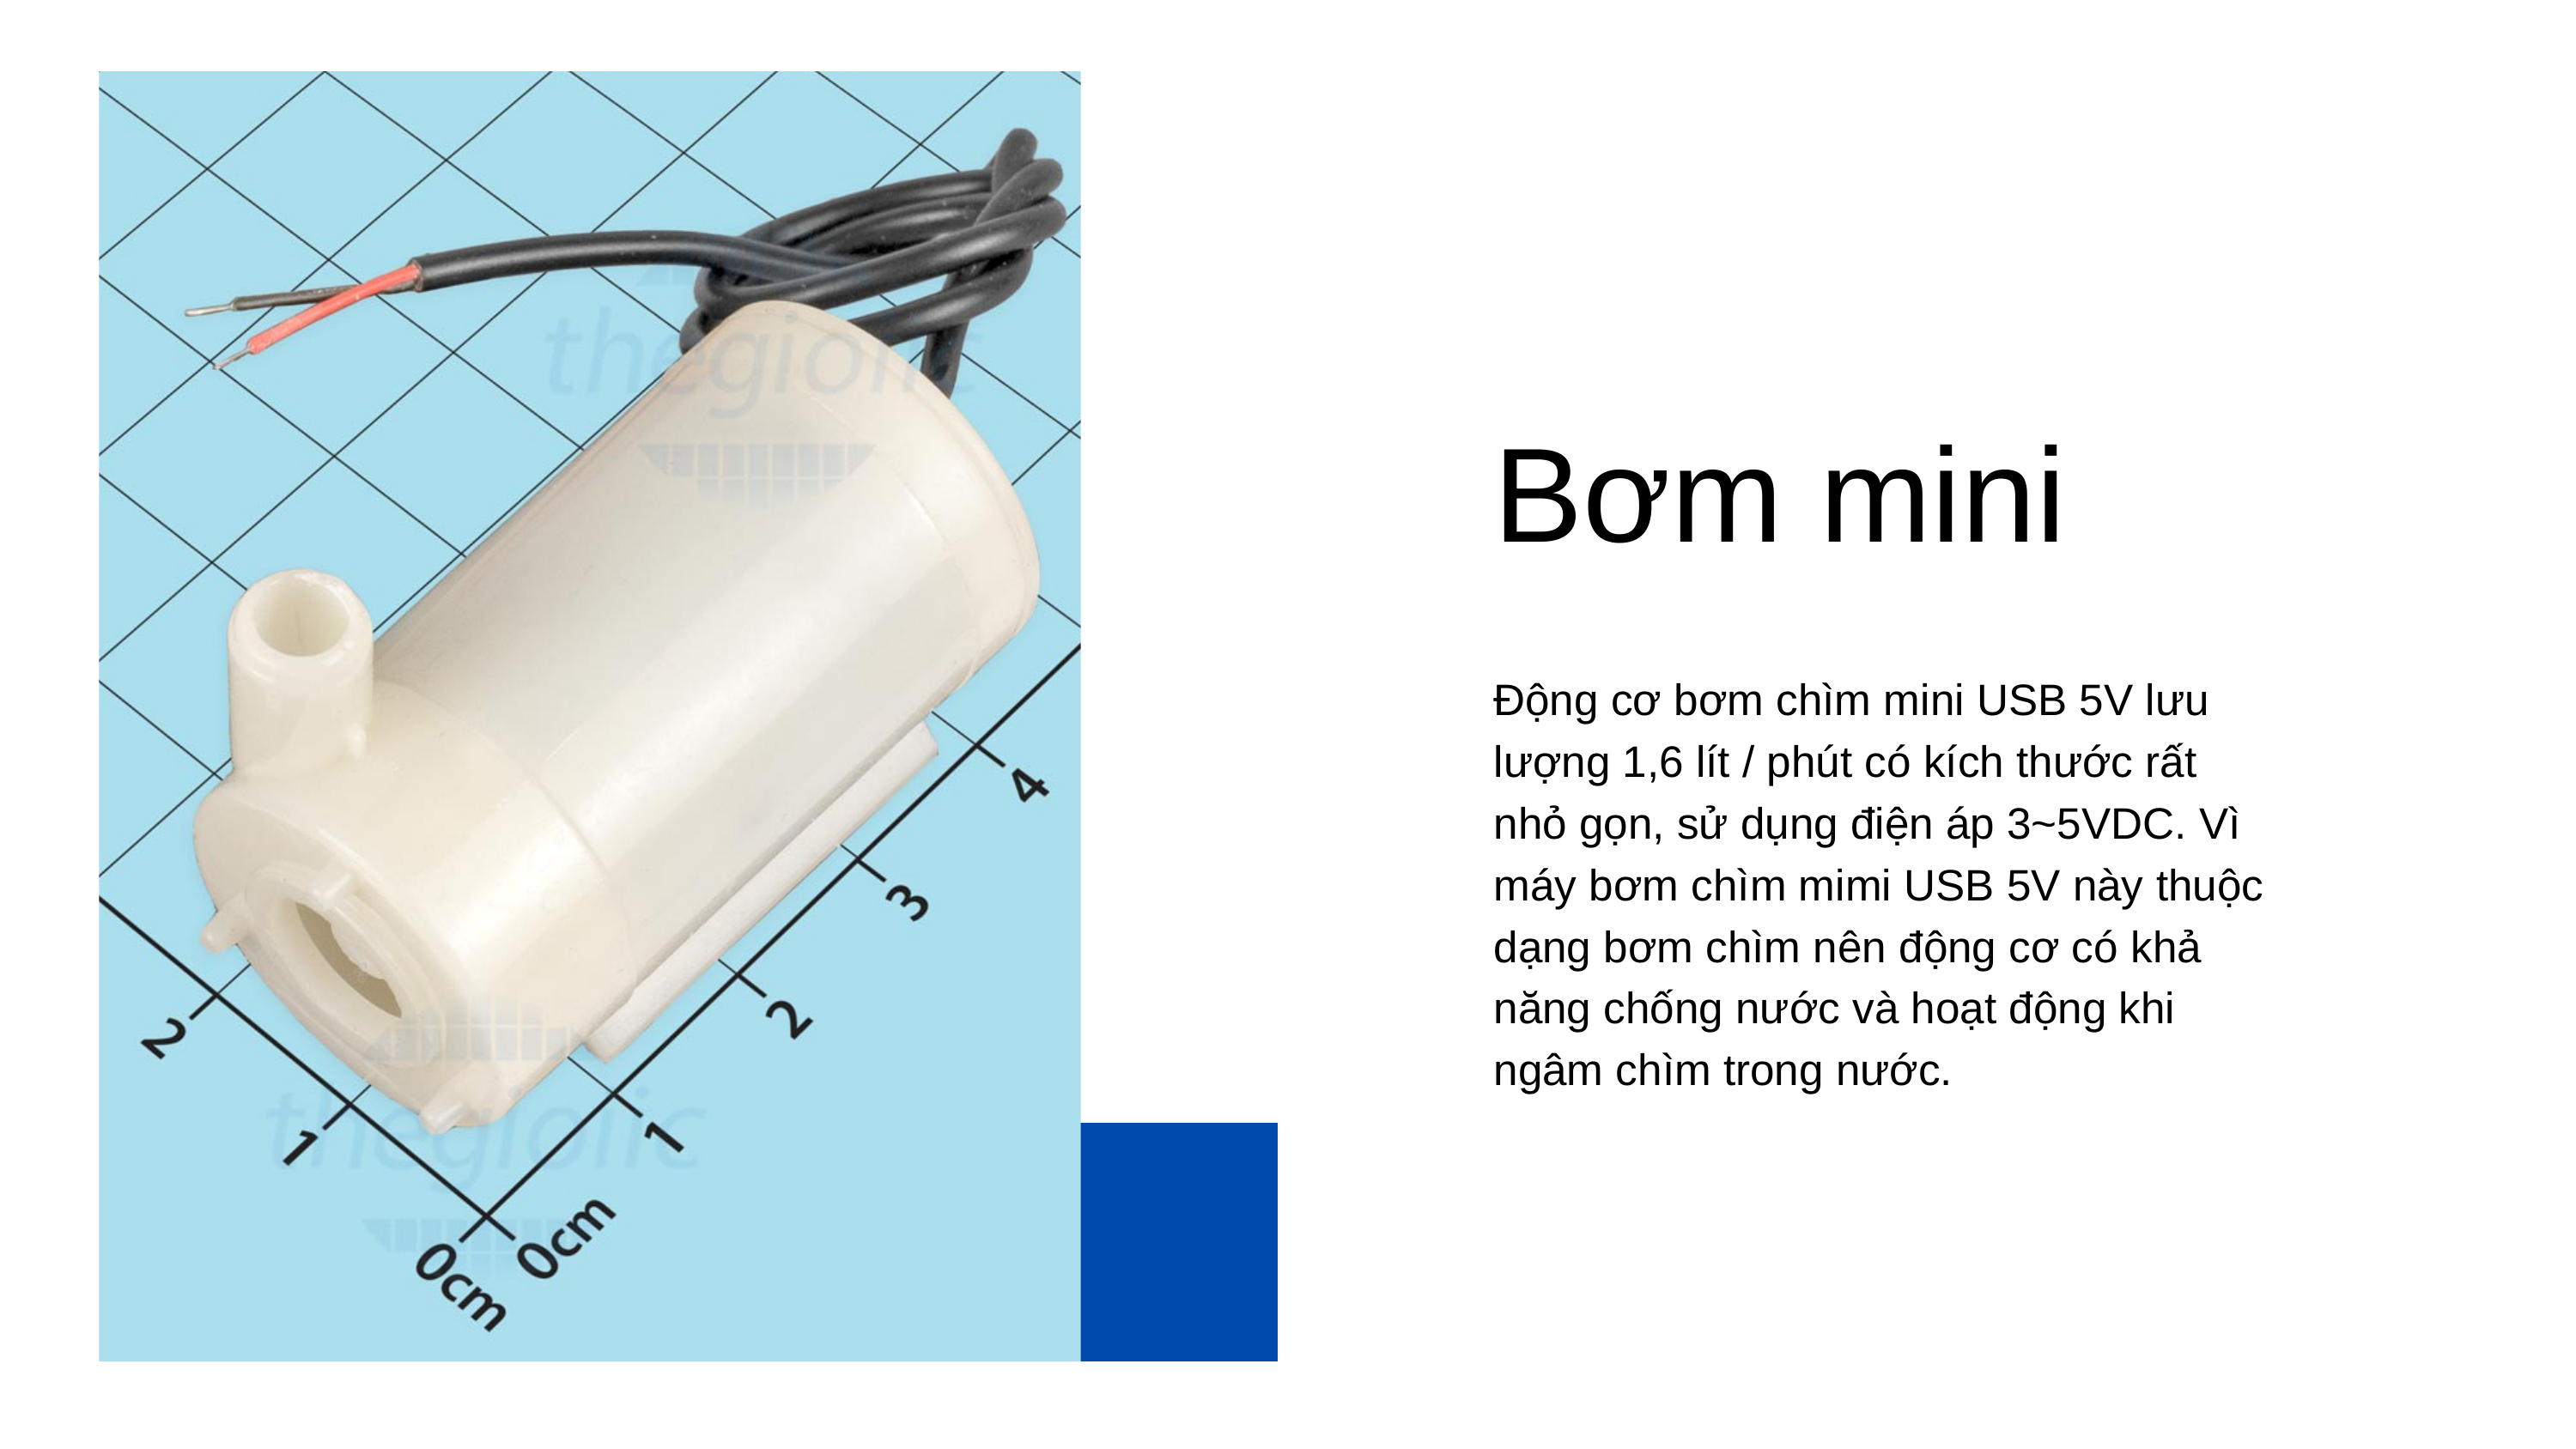

Bơm mini
Động cơ bơm chìm mini USB 5V lưu lượng 1,6 lít / phút có kích thước rất nhỏ gọn, sử dụng điện áp 3~5VDC. Vì máy bơm chìm mimi USB 5V này thuộc dạng bơm chìm nên động cơ có khả năng chống nước và hoạt động khi ngâm chìm trong nước.